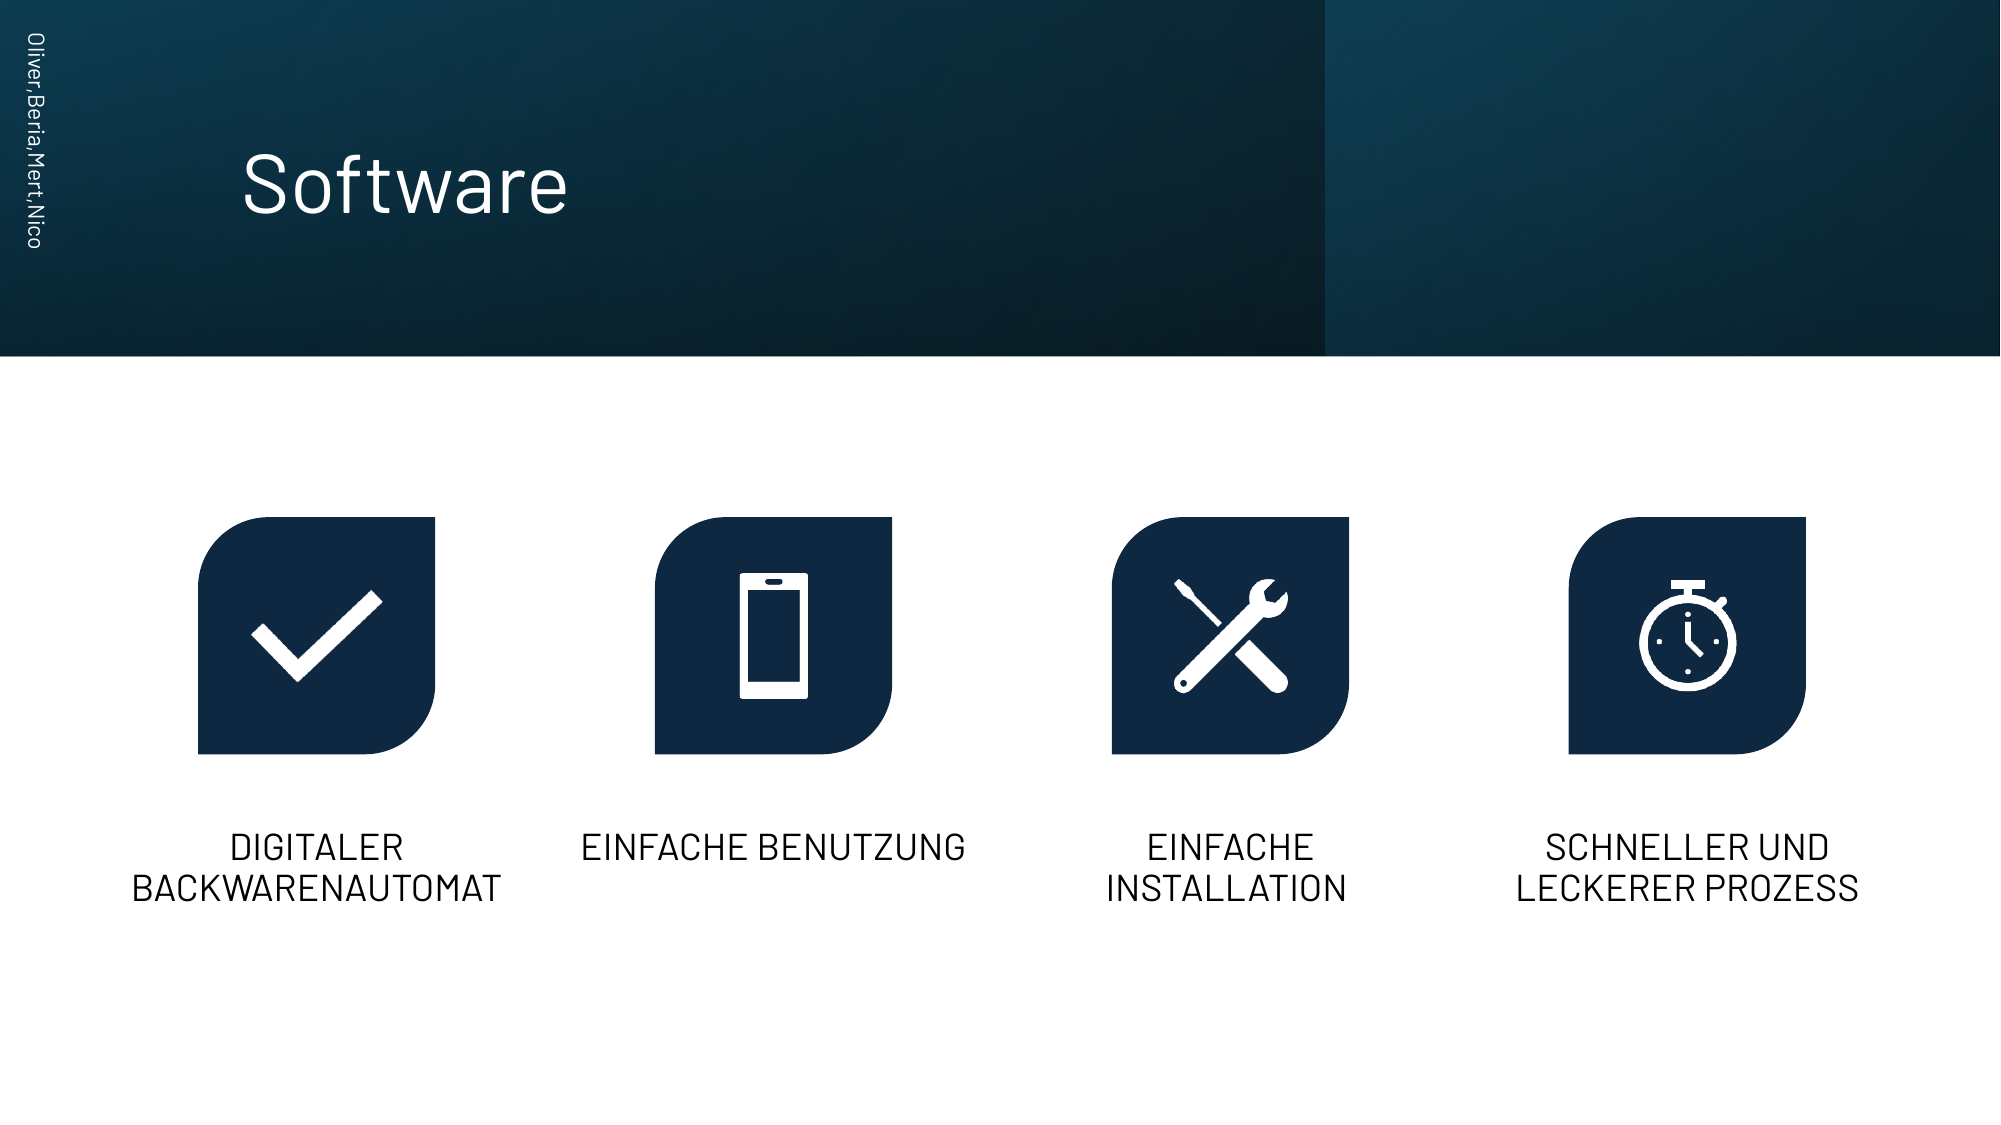

# Software
Oliver,Beria,Mert,Nico
Digitaler Backwarenautomat
Einfache Benutzung
Einfache Installation
Schneller und leckerer Prozess